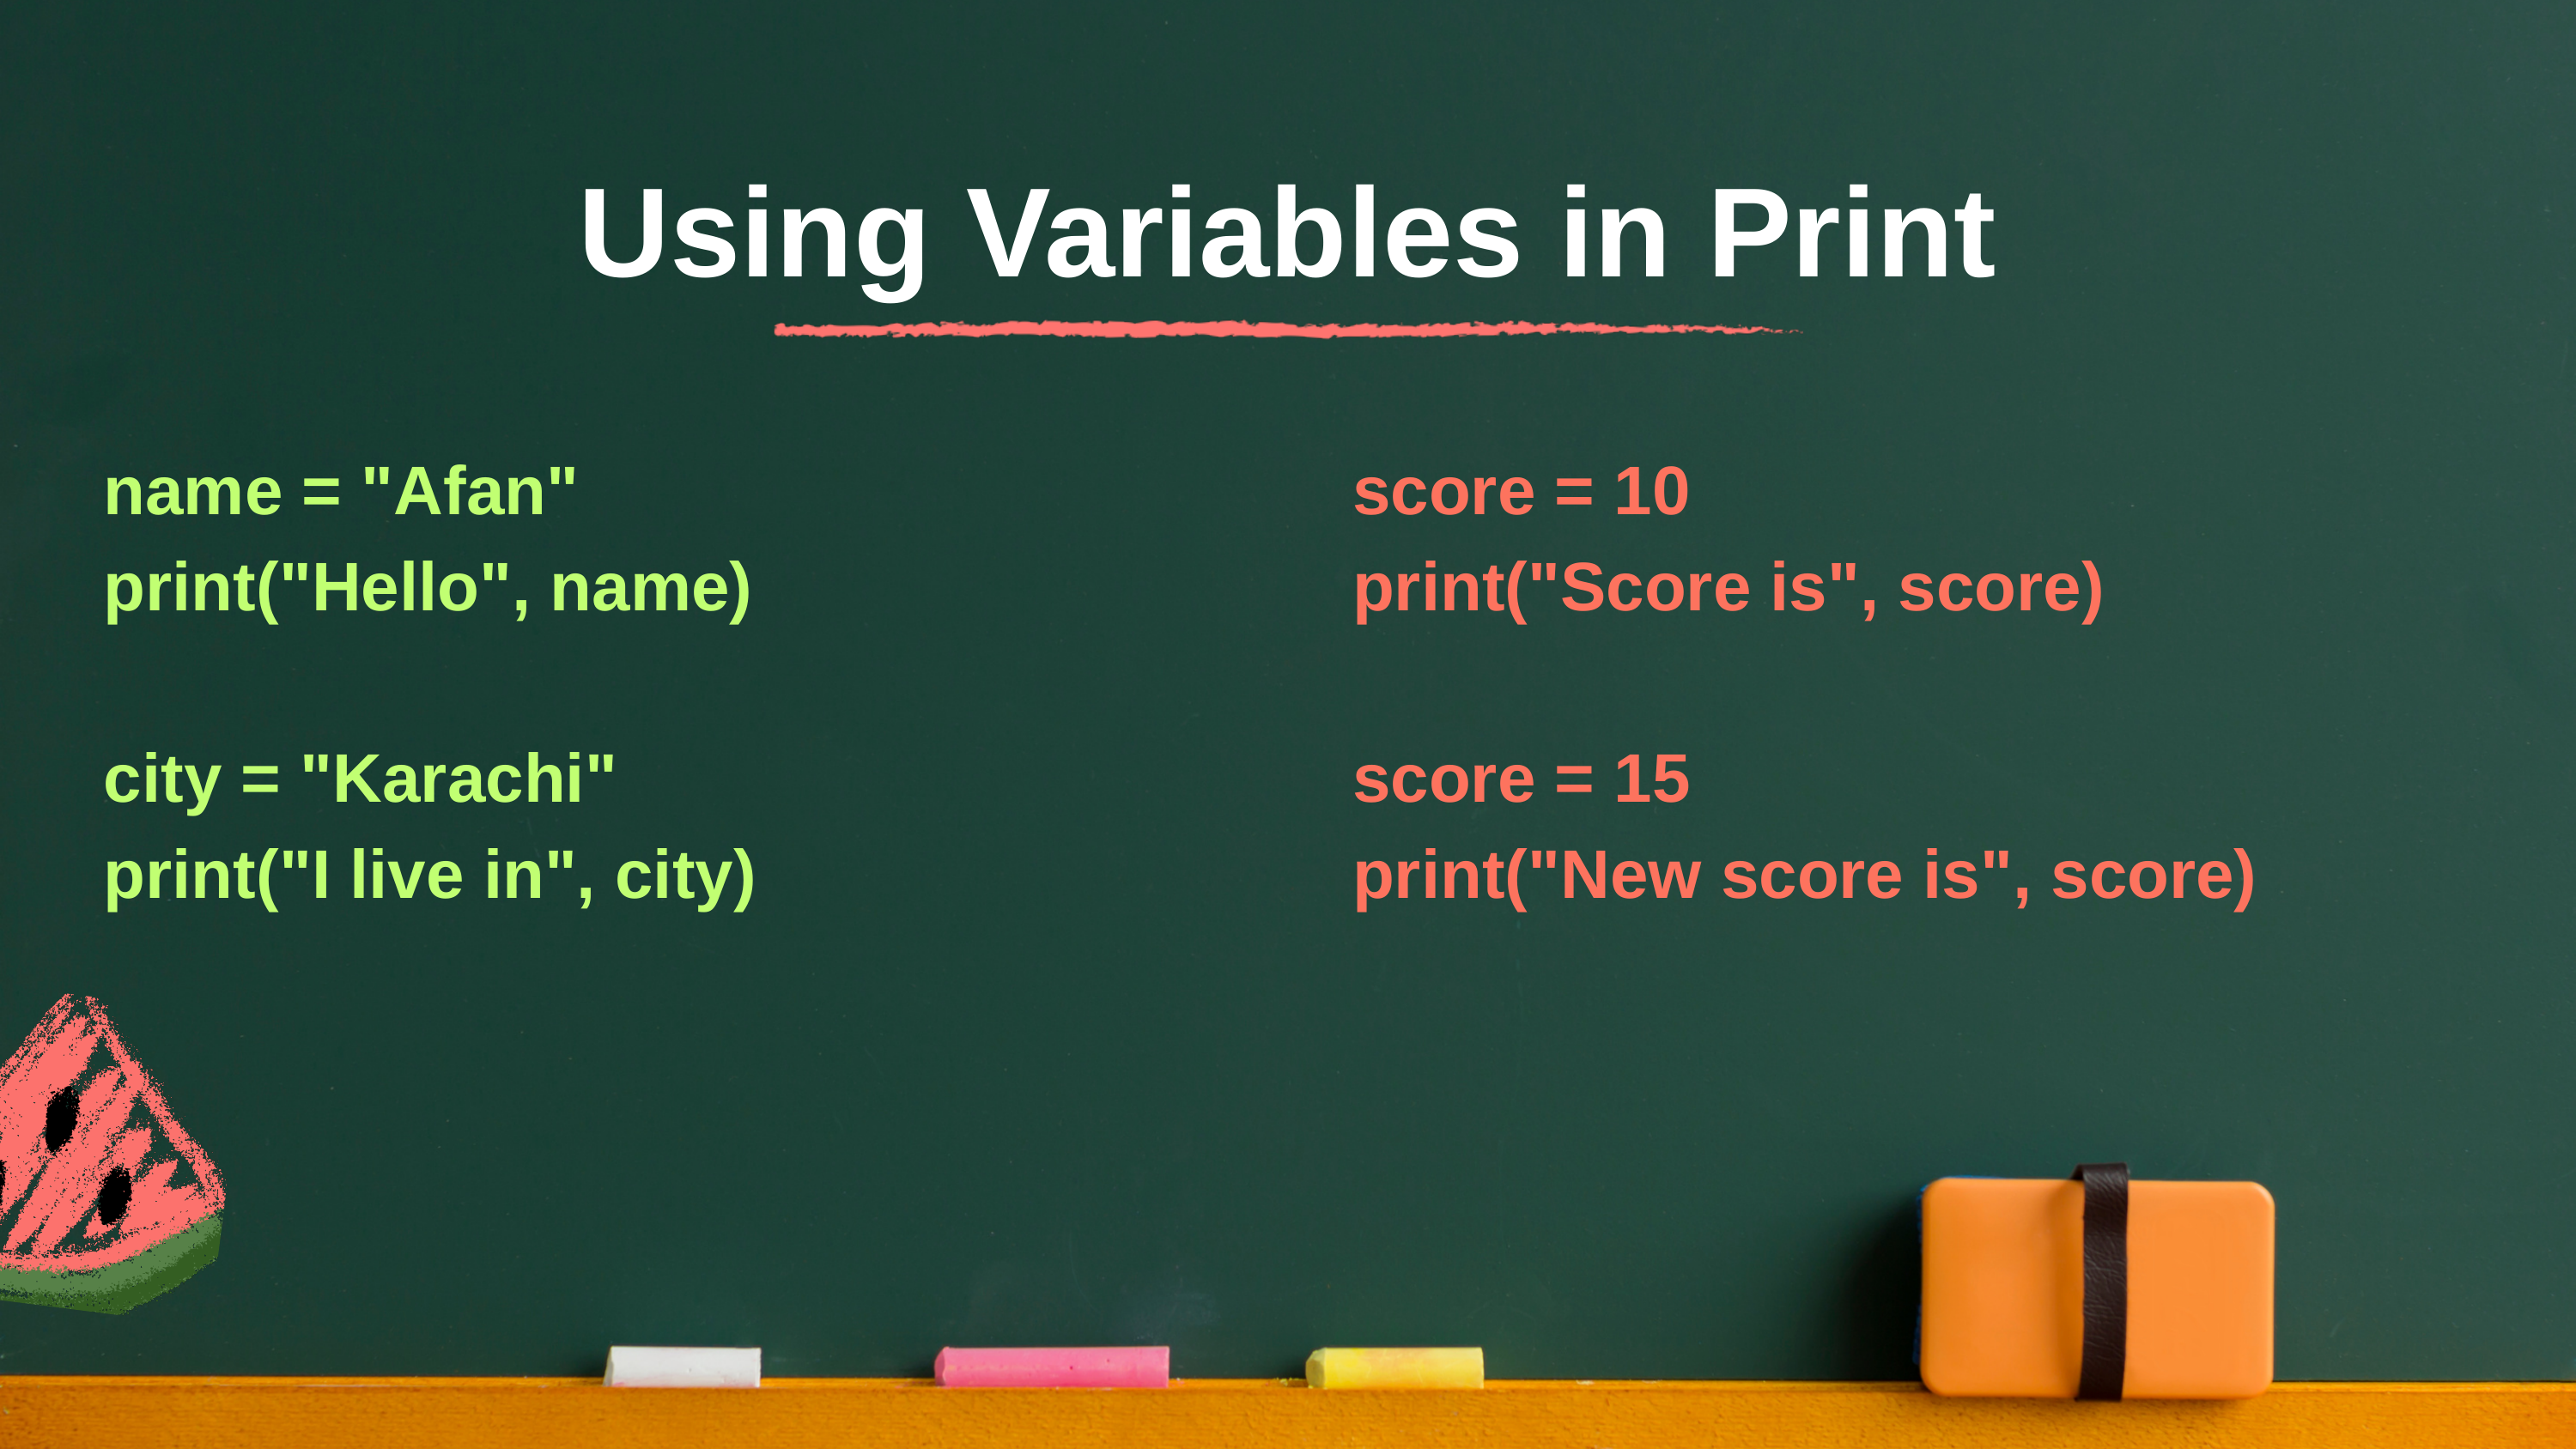

Using Variables in Print

name = "Afan"
print("Hello", name)

city = "Karachi"
print("I live in", city)
score = 10
print("Score is", score)

score = 15
print("New score is", score)